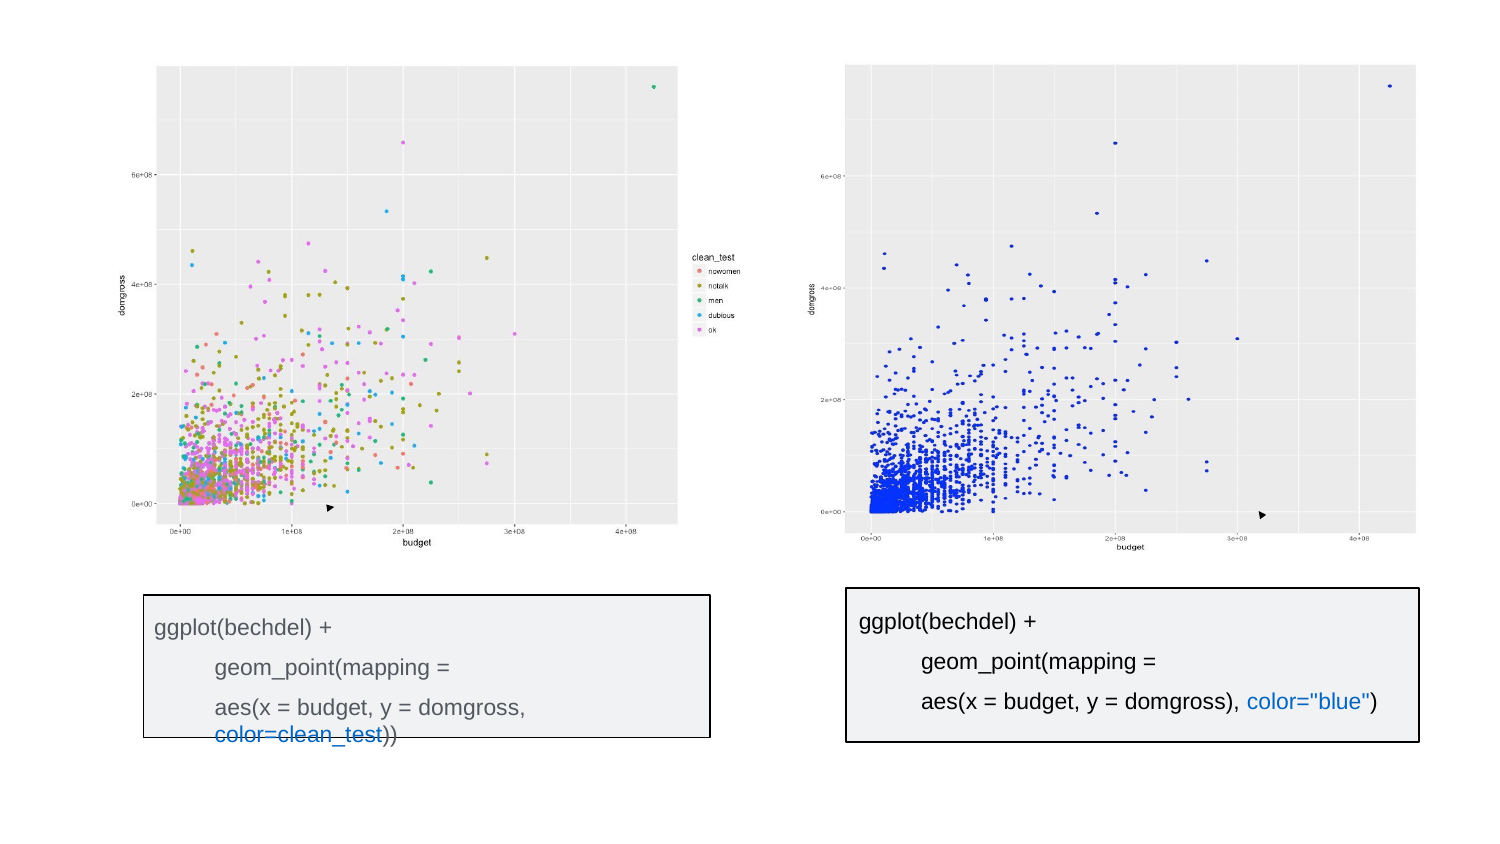

ggplot(bechdel) +
geom_point(mapping =
aes(x = budget, y = domgross), color="blue")

ggplot(bechdel) +
geom_point(mapping =
aes(x = budget, y = domgross, color=clean_test))